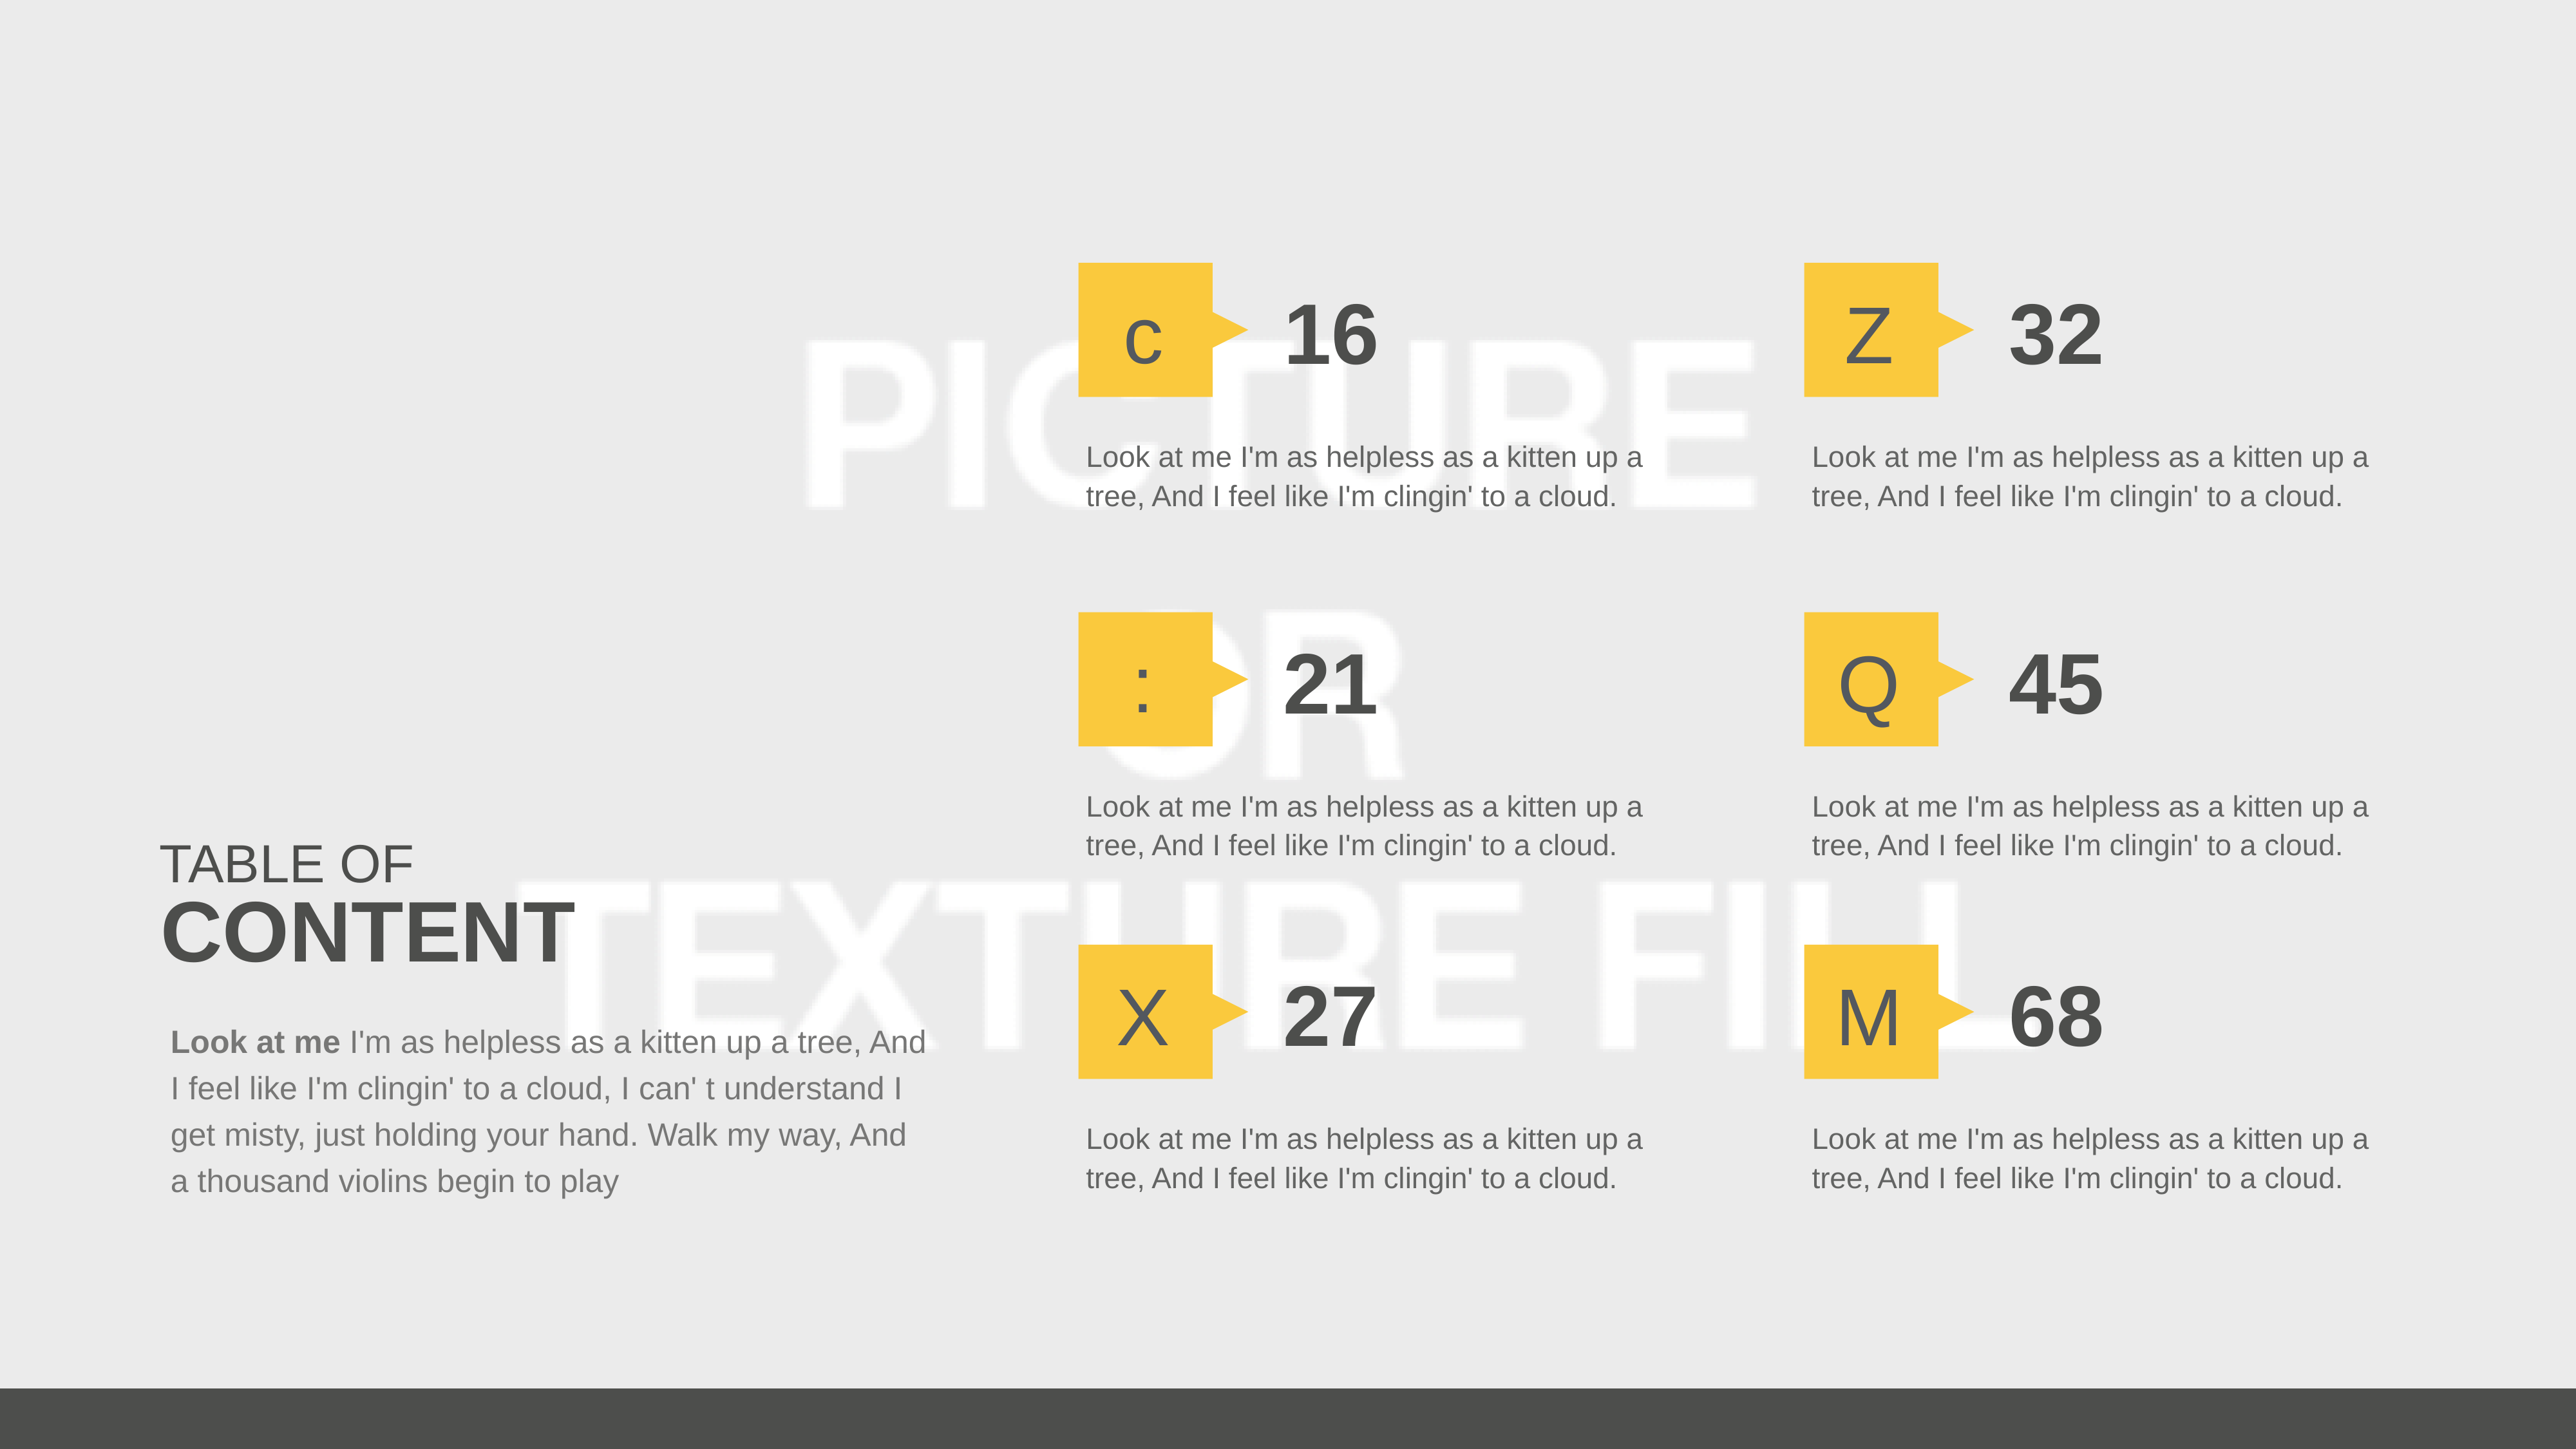

16
c
Z
32
Look at me I'm as helpless as a kitten up a tree, And I feel like I'm clingin' to a cloud.
Look at me I'm as helpless as a kitten up a tree, And I feel like I'm clingin' to a cloud.

:
Q
21
45
Look at me I'm as helpless as a kitten up a tree, And I feel like I'm clingin' to a cloud.
Look at me I'm as helpless as a kitten up a tree, And I feel like I'm clingin' to a cloud.
TABLE OF
CONTENT

X
M
27
68
Look at me I'm as helpless as a kitten up a tree, And I feel like I'm clingin' to a cloud, I can' t understand I get misty, just holding your hand. Walk my way, And a thousand violins begin to play
Look at me I'm as helpless as a kitten up a tree, And I feel like I'm clingin' to a cloud.
Look at me I'm as helpless as a kitten up a tree, And I feel like I'm clingin' to a cloud.